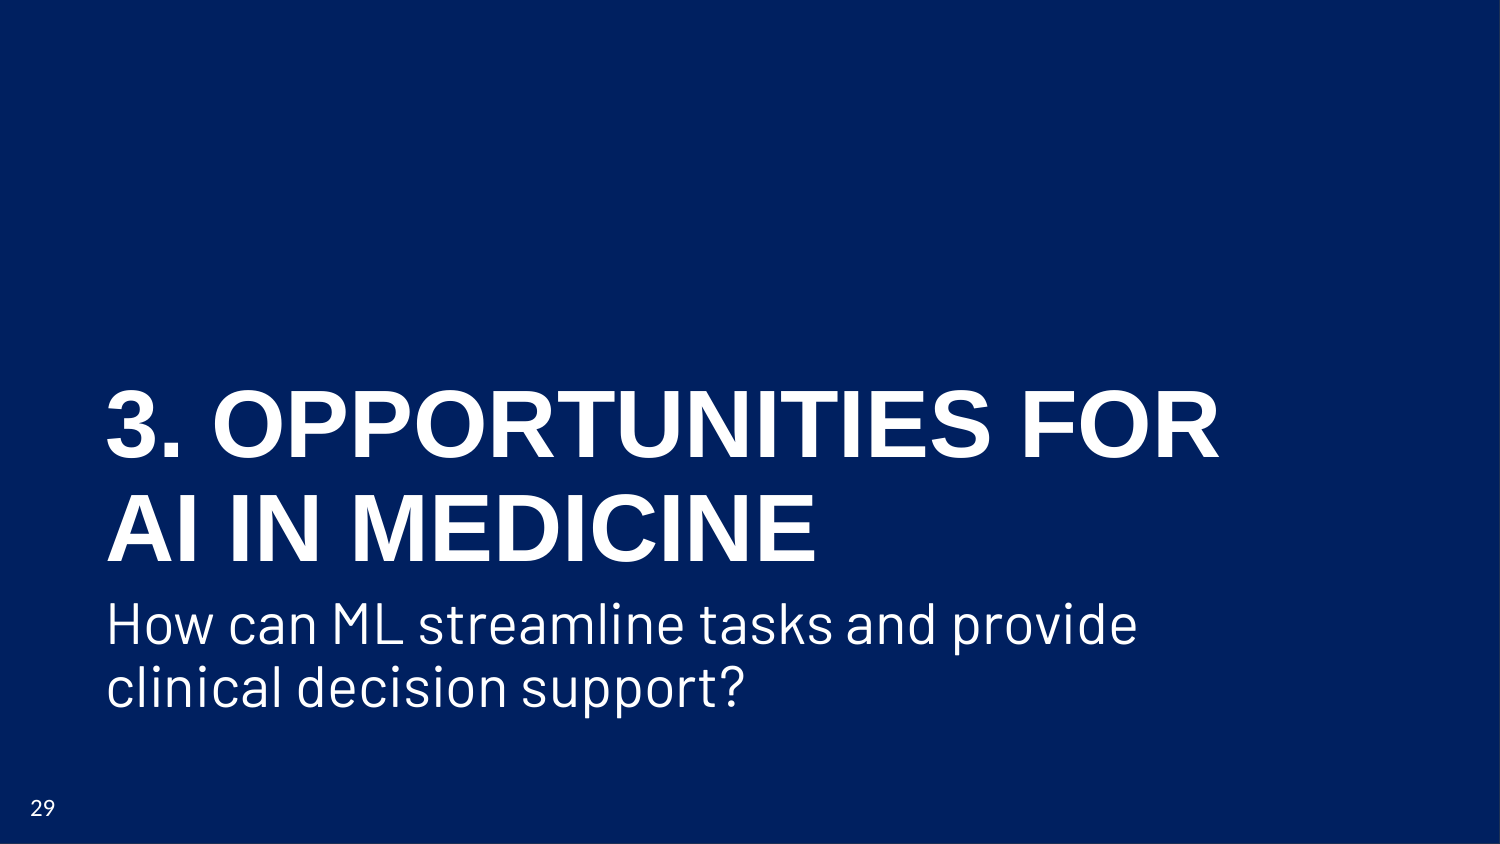

3. OPPORTUNITIES FOR
AI IN MEDICINE
How can ML streamline tasks and provide clinical decision support?
29